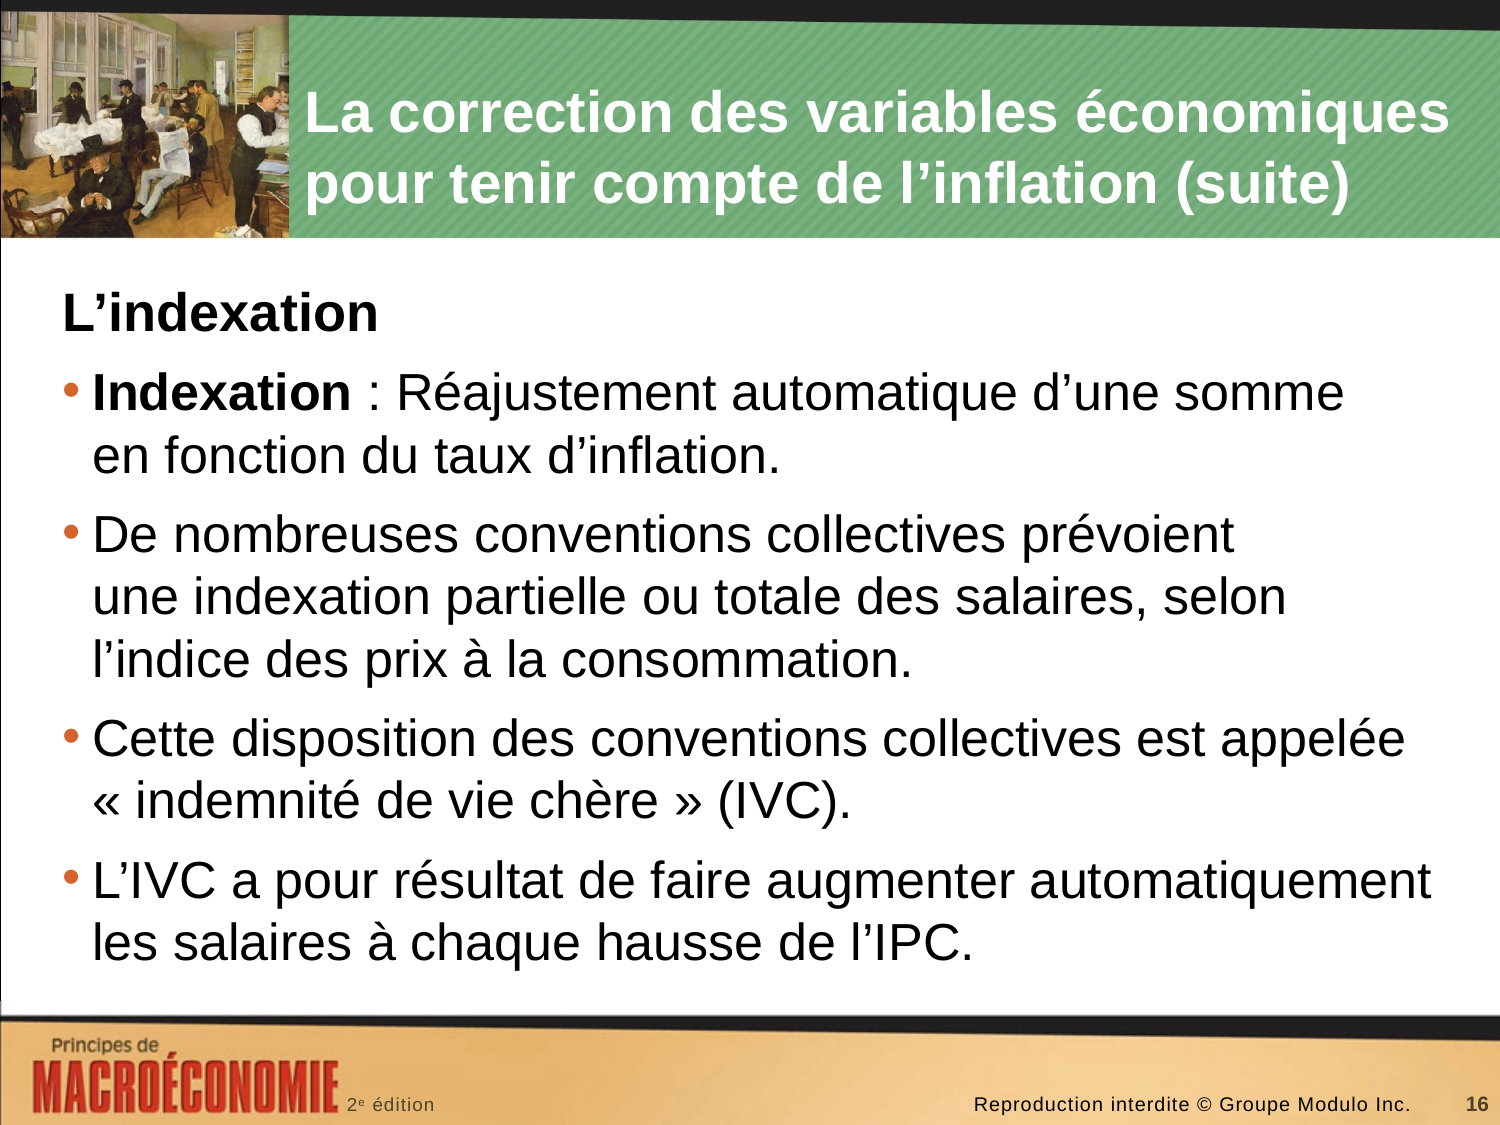

# La correction des variables économiques pour tenir compte de l’inflation (suite)
L’indexation
Indexation : Réajustement automatique d’une somme    en fonction du taux d’inflation.
De nombreuses conventions collectives prévoient          une indexation partielle ou totale des salaires, selon l’indice des prix à la consommation.
Cette disposition des conventions collectives est appelée « indemnité de vie chère » (IVC).
L’IVC a pour résultat de faire augmenter automatiquement les salaires à chaque hausse de l’IPC.

16